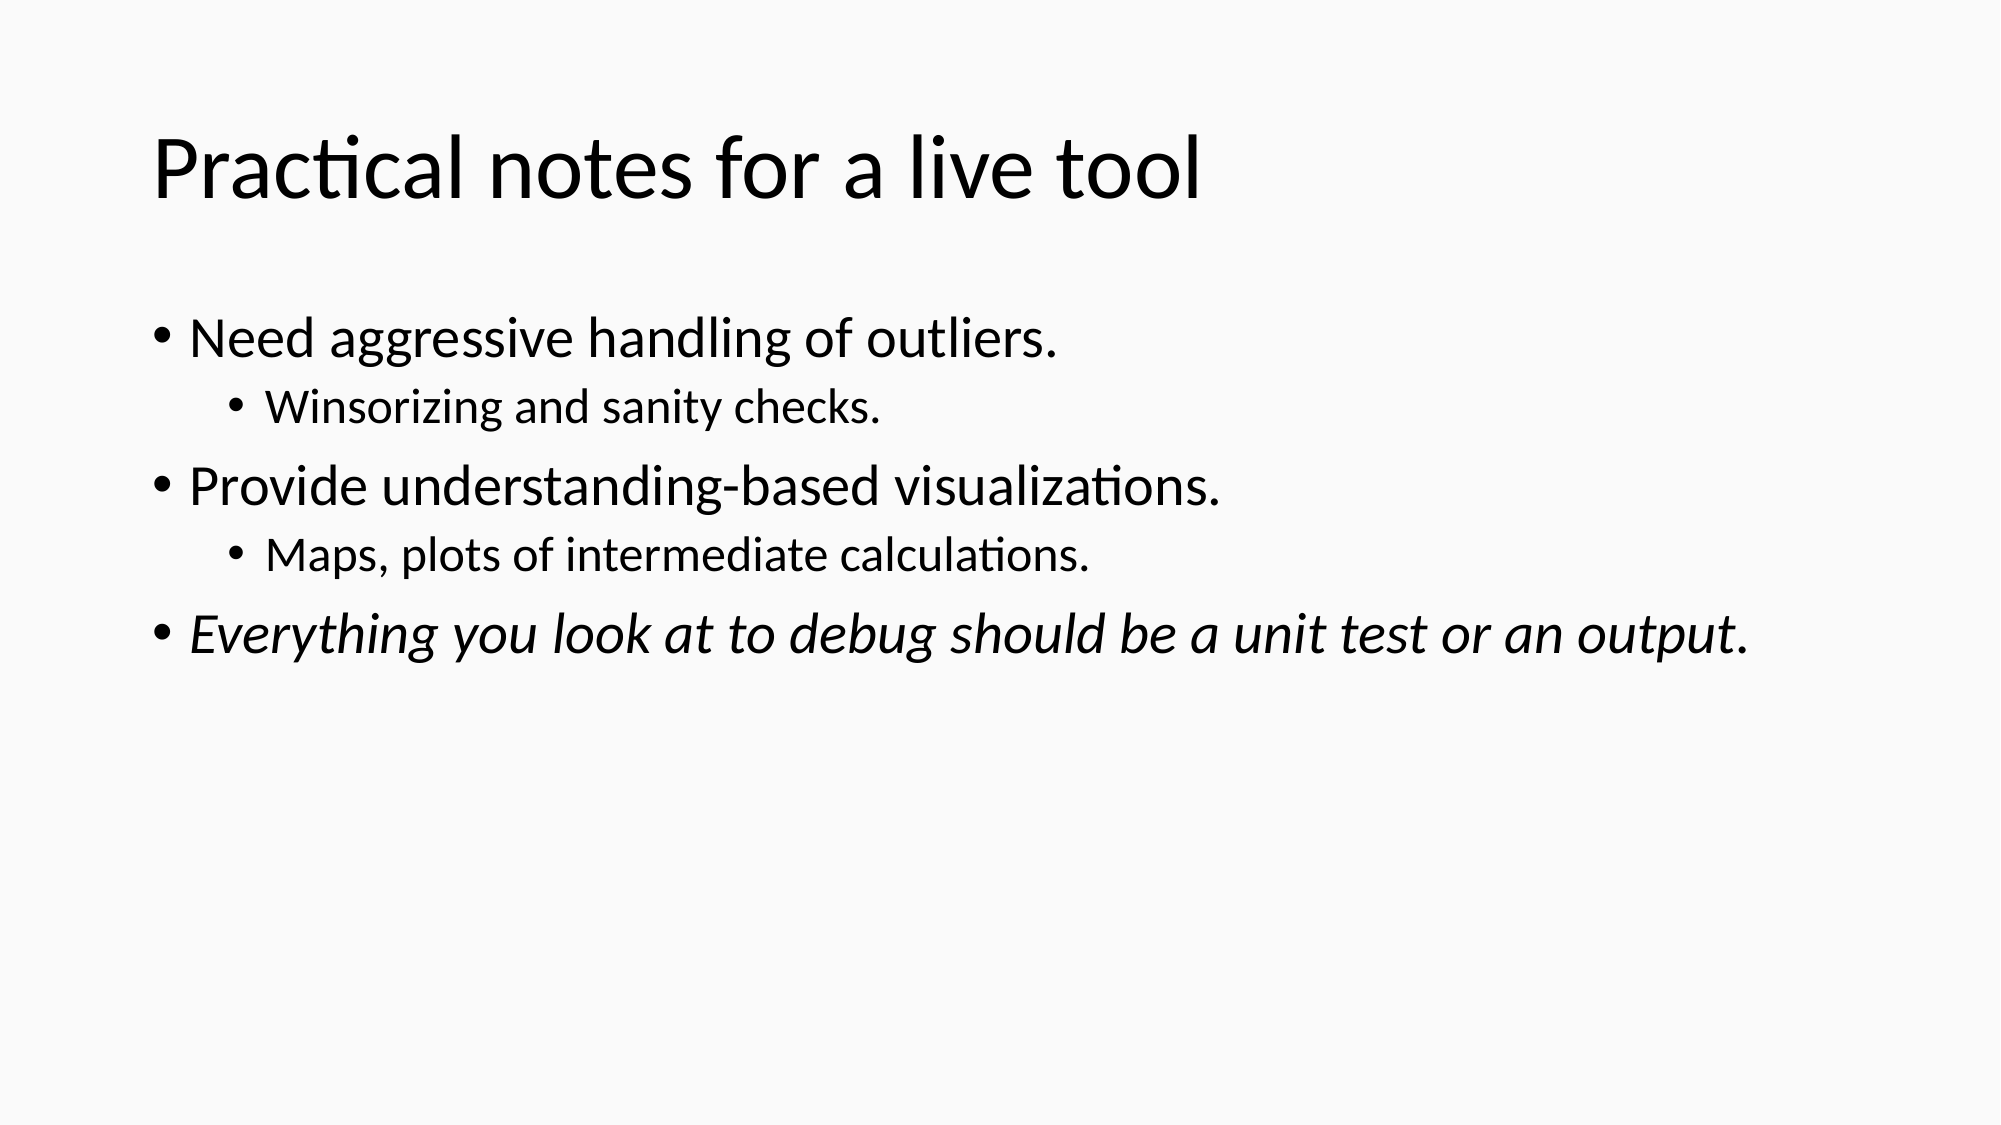

# Practical notes for a live tool
Need aggressive handling of outliers.
Winsorizing and sanity checks.
Provide understanding-based visualizations.
Maps, plots of intermediate calculations.
Everything you look at to debug should be a unit test or an output.